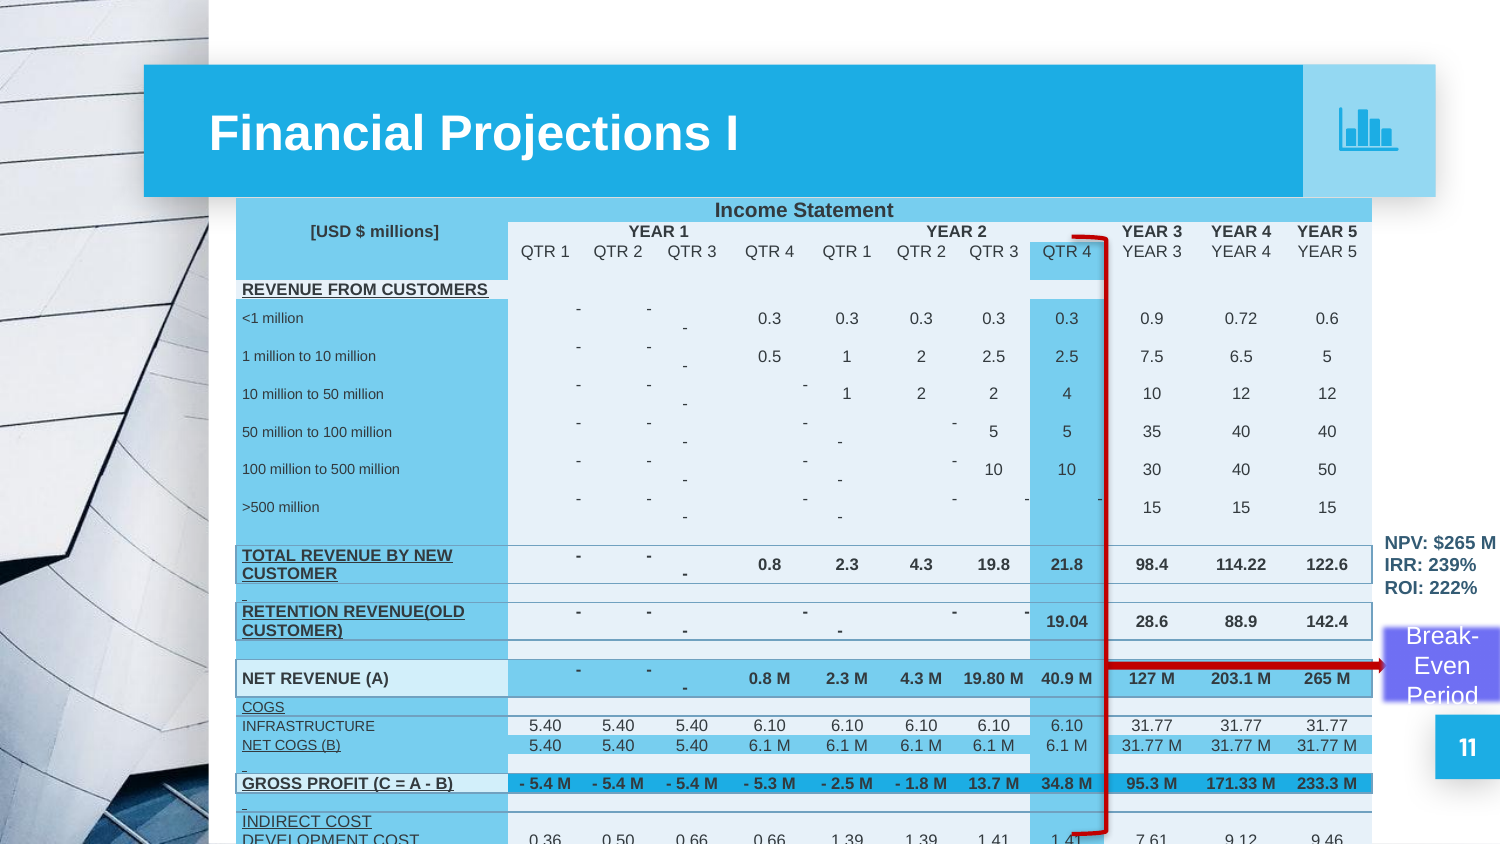

# Financial Projections I

| Income Statement |  |  |  |  |  |  |  |  |  |  |  |
| --- | --- | --- | --- | --- | --- | --- | --- | --- | --- | --- | --- |
| [USD $ millions] | YEAR 1 |  |  |  | YEAR 2 |  |  |  | YEAR 3 | YEAR 4 | YEAR 5 |
|  | QTR 1 | QTR 2 | QTR 3 | QTR 4 | QTR 1 | QTR 2 | QTR 3 | QTR 4 | YEAR 3 | YEAR 4 | YEAR 5 |
|  |  |  |  |  |  |  |  |  |  |  |  |
| REVENUE FROM CUSTOMERS |  |  |  |  |  |  |  |  |  |  |  |
| <1 million | - | - | - | 0.3 | 0.3 | 0.3 | 0.3 | 0.3 | 0.9 | 0.72 | 0.6 |
| 1 million to 10 million | - | - | - | 0.5 | 1 | 2 | 2.5 | 2.5 | 7.5 | 6.5 | 5 |
| 10 million to 50 million | - | - | - | - | 1 | 2 | 2 | 4 | 10 | 12 | 12 |
| 50 million to 100 million | - | - | - | - | - | - | 5 | 5 | 35 | 40 | 40 |
| 100 million to 500 million | - | - | - | - | - | - | 10 | 10 | 30 | 40 | 50 |
| >500 million | - | - | - | - | - | - | - | - | 15 | 15 | 15 |
|  |  |  |  |  |  |  |  |  |  |  |  |
| TOTAL REVENUE BY NEW CUSTOMER | - | - | - | 0.8 | 2.3 | 4.3 | 19.8 | 21.8 | 98.4 | 114.22 | 122.6 |
|  |  |  |  |  |  |  |  |  |  |  |  |
| RETENTION REVENUE(OLD CUSTOMER) | - | - | - | - | - | - | - | 19.04 | 28.6 | 88.9 | 142.4 |
|  |  |  |  |  |  |  |  |  |  |  |  |
| NET REVENUE (A) | - | - | - | 0.8 M | 2.3 M | 4.3 M | 19.80 M | 40.9 M | 127 M | 203.1 M | 265 M |
| COGS |  |  |  |  |  |  |  |  |  |  |  |
| INFRASTRUCTURE | 5.40 | 5.40 | 5.40 | 6.10 | 6.10 | 6.10 | 6.10 | 6.10 | 31.77 | 31.77 | 31.77 |
| NET COGS (B) | 5.40 | 5.40 | 5.40 | 6.1 M | 6.1 M | 6.1 M | 6.1 M | 6.1 M | 31.77 M | 31.77 M | 31.77 M |
|  |  |  |  |  |  |  |  |  |  |  |  |
| GROSS PROFIT (C = A - B) | - 5.4 M | - 5.4 M | - 5.4 M | - 5.3 M | - 2.5 M | - 1.8 M | 13.7 M | 34.8 M | 95.3 M | 171.33 M | 233.3 M |
|  |  |  |  |  |  |  |  |  |  |  |  |
| INDIRECT COST |  |  |  |  |  |  |  |  |  |  |  |
| DEVELOPMENT COST | 0.36 | 0.50 | 0.66 | 0.66 | 1.39 | 1.39 | 1.41 | 1.41 | 7.61 | 9.12 | 9.46 |
| MARKETING (SG&A) | 0.00 | 0.04 | 0.54 | 0.54 | 0.54 | 0.54 | 1.08 | 1.08 | 1.49 | 1.54 | 1.54 |
| TOTAL INDIRECT COST (D) | 0.36 | 0.57 | 0.70 | 0.70 | 1.93 | 1.93 | 2.49 | 2.49 | 9.10 | 10.66 | 11.00 |
|  |  |  |  |  |  |  |  |  |  |  |  |
| EARNINGS(C-D) | - 5.76 M | - 5.97 M | - 6.1 M | - 6 M | - 4.43 M | - 3.73 M | 11.21 M | 32.31 M | 86.20 M | 161.67 M | 223 M |
|  |  |  |  |  |  |  |  |  |  |  |  |
| Cumulative Earning | - | - | - | - | - |  |  | 11.53 M | 97.73 M | 260 M | 483 M |

NPV: $265 M
IRR: 239%
ROI: 222%
Break-Even Period

11